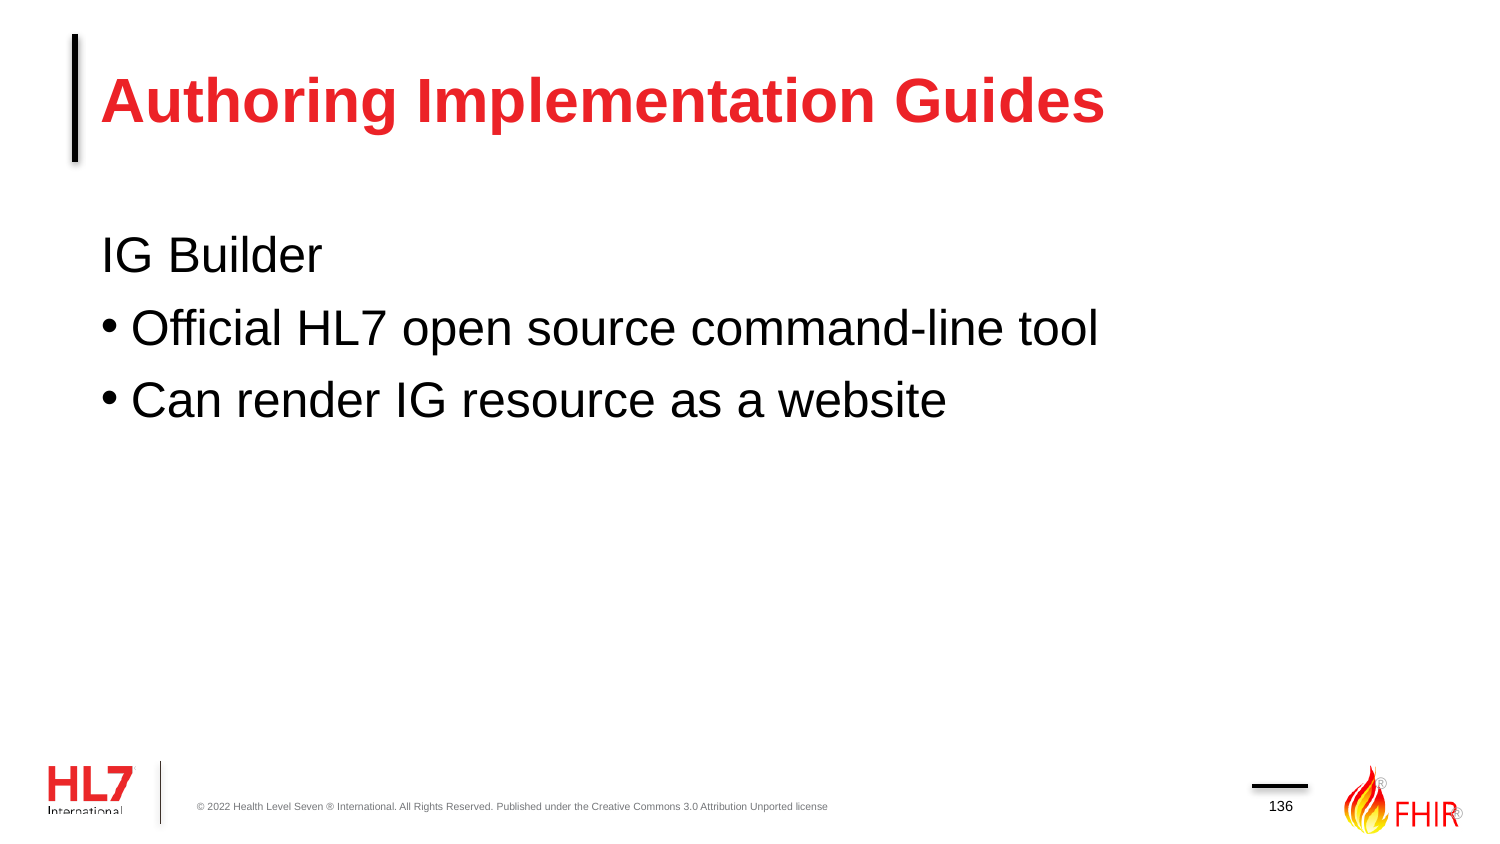

# Authoring Implementation Guides
IG Builder
Official HL7 open source command-line tool
Can render IG resource as a website
136
© 2022 Health Level Seven ® International. All Rights Reserved. Published under the Creative Commons 3.0 Attribution Unported license